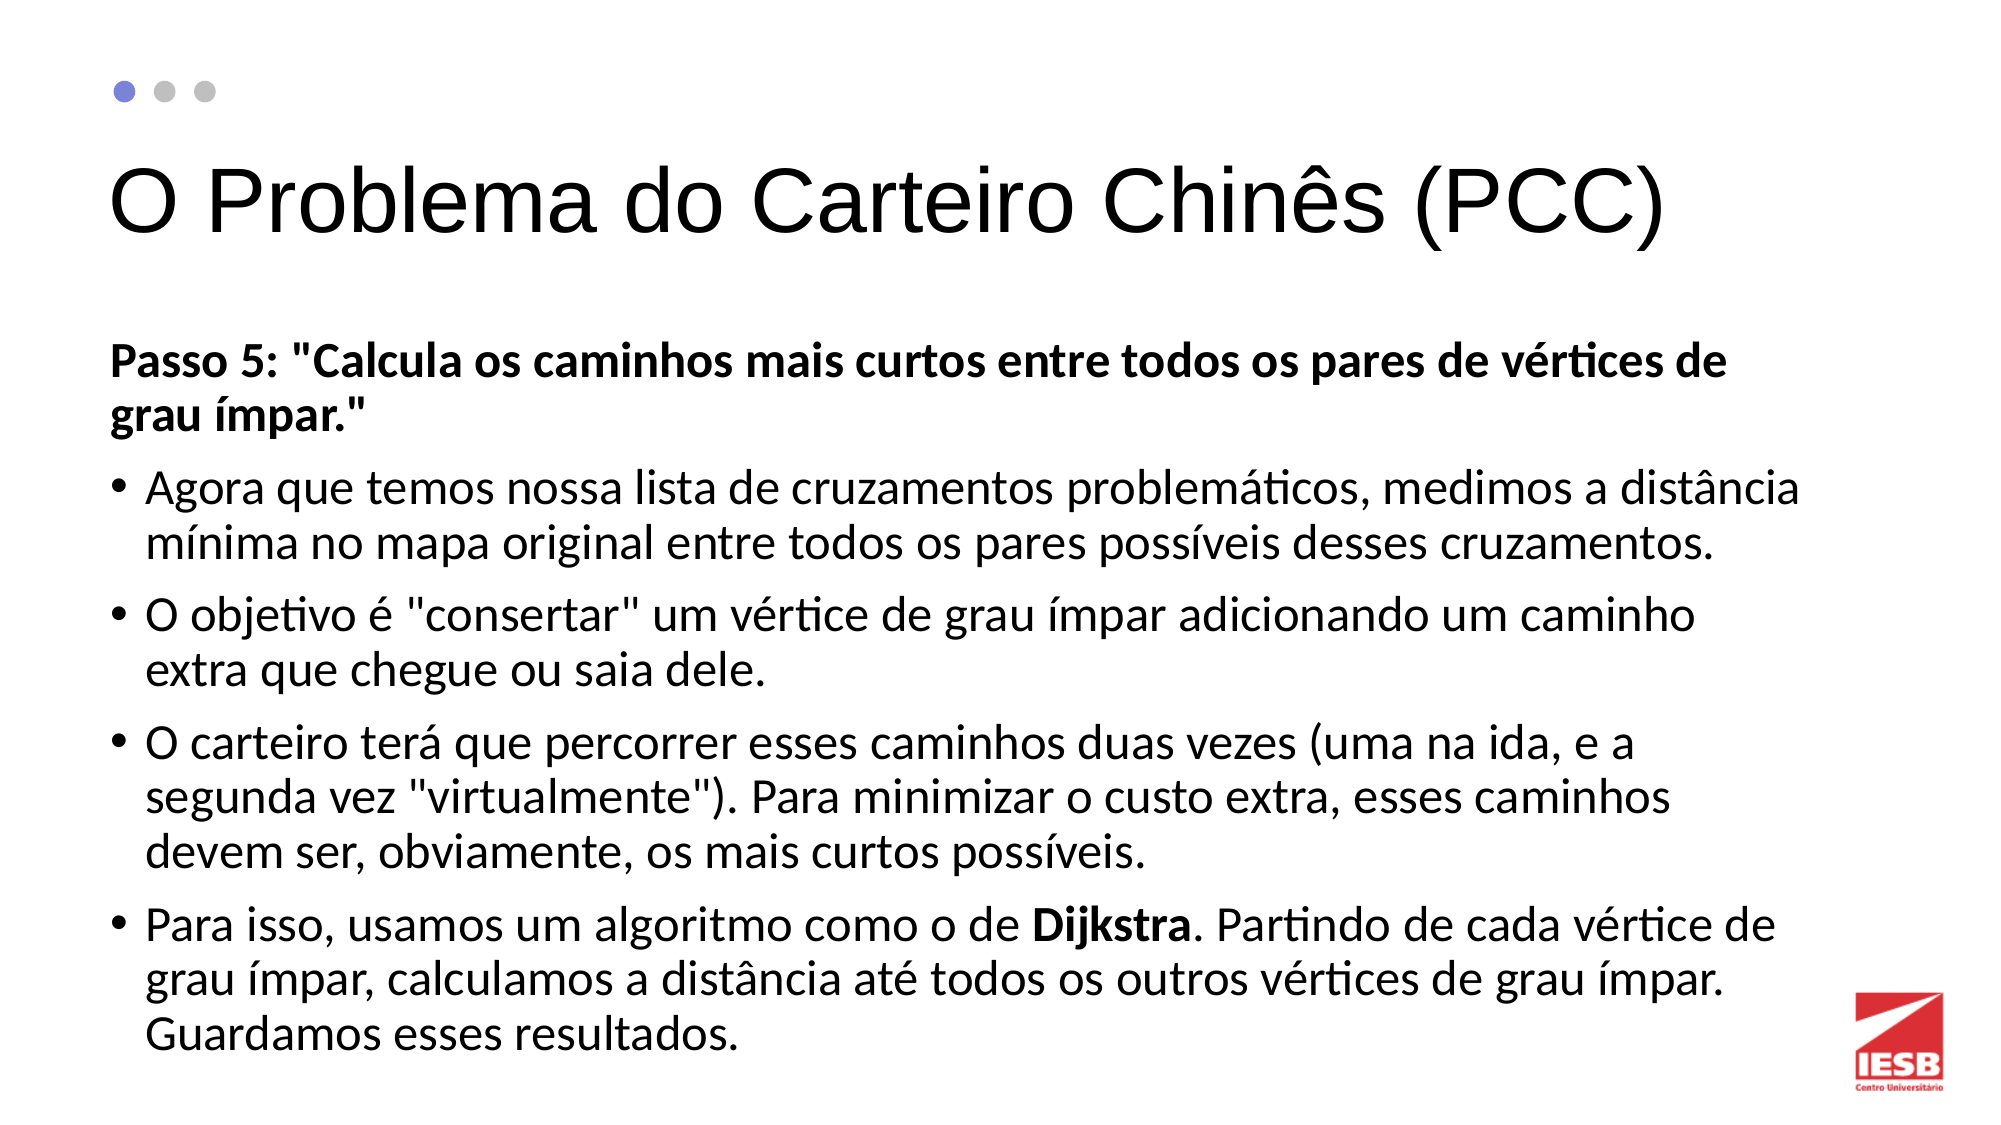

# O Problema do Carteiro Chinês (PCC)
Passo 5: "Calcula os caminhos mais curtos entre todos os pares de vértices de grau ímpar."
Agora que temos nossa lista de cruzamentos problemáticos, medimos a distância mínima no mapa original entre todos os pares possíveis desses cruzamentos.
O objetivo é "consertar" um vértice de grau ímpar adicionando um caminho extra que chegue ou saia dele.
O carteiro terá que percorrer esses caminhos duas vezes (uma na ida, e a segunda vez "virtualmente"). Para minimizar o custo extra, esses caminhos devem ser, obviamente, os mais curtos possíveis.
Para isso, usamos um algoritmo como o de Dijkstra. Partindo de cada vértice de grau ímpar, calculamos a distância até todos os outros vértices de grau ímpar. Guardamos esses resultados.